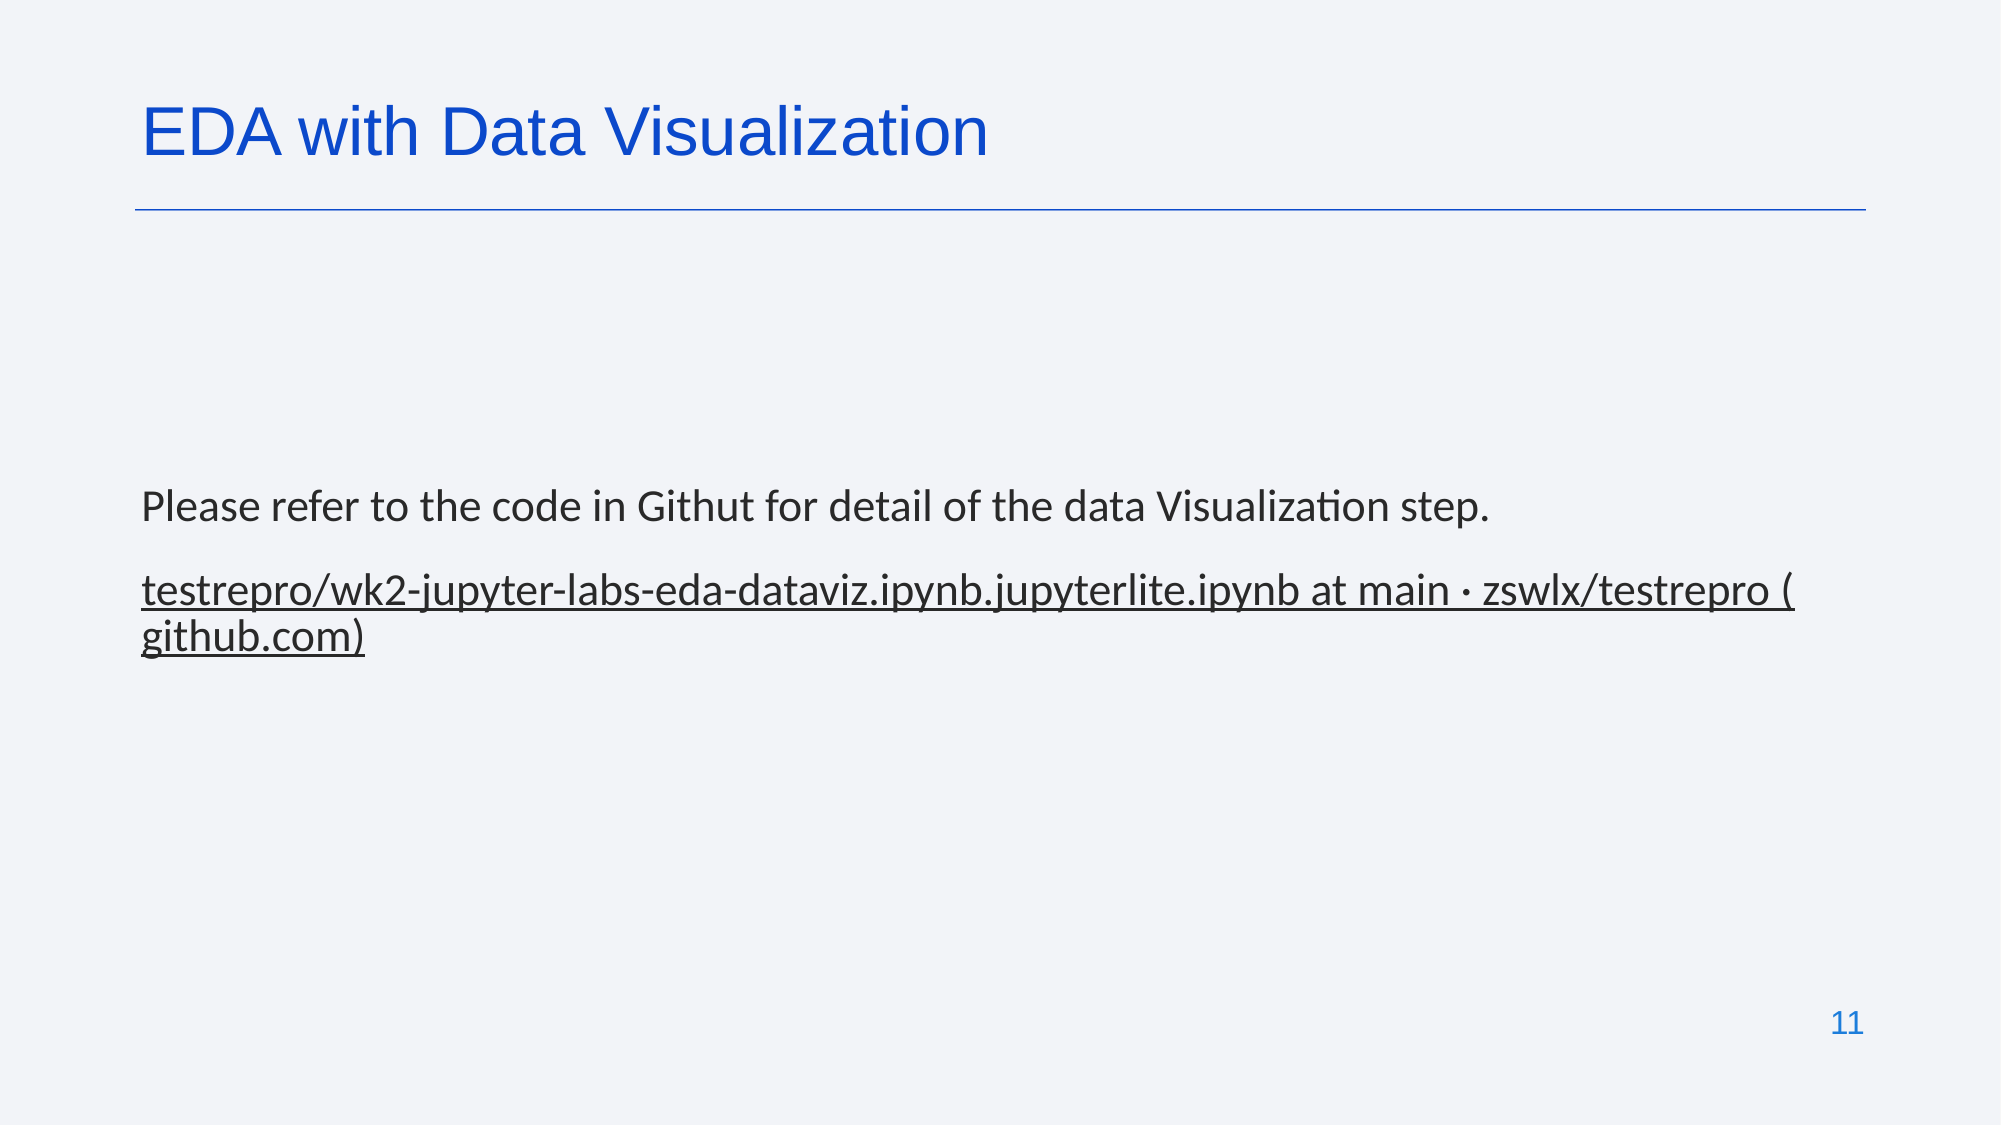

EDA with Data Visualization

Please refer to the code in Githut for detail of the data Visualization step.
testrepro/wk2-jupyter-labs-eda-dataviz.ipynb.jupyterlite.ipynb at main · zswlx/testrepro (github.com)

11